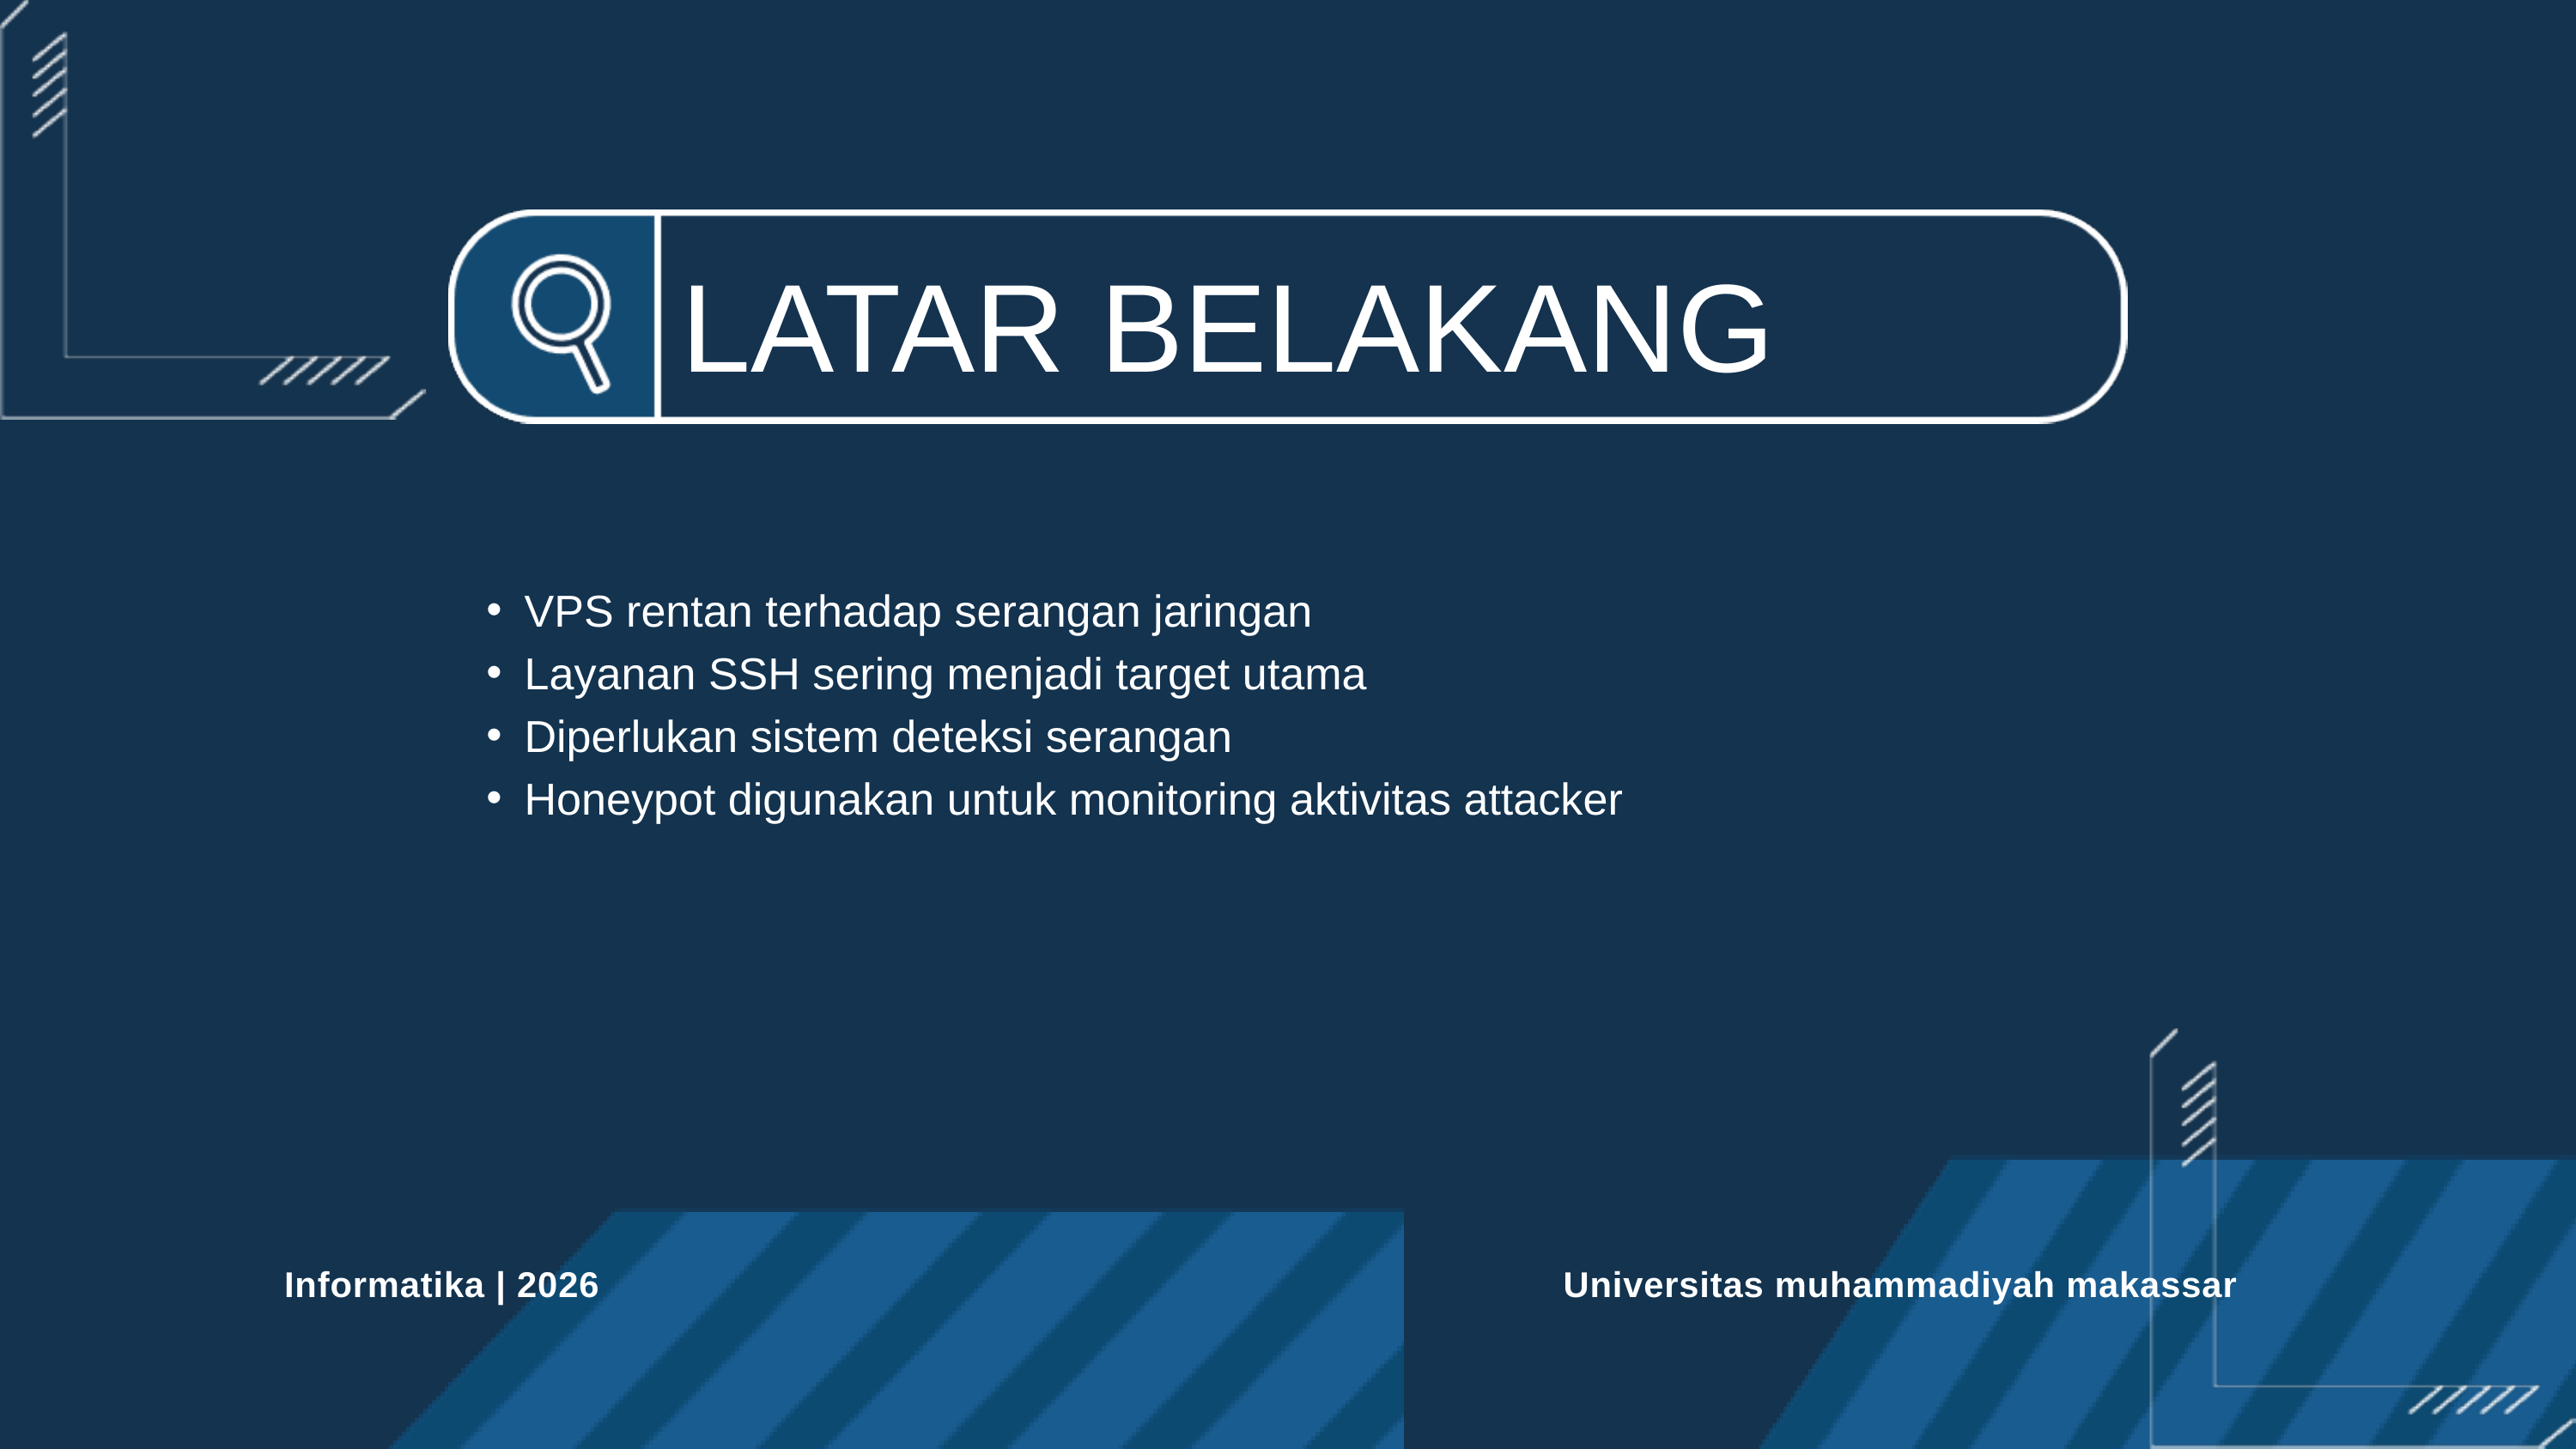

LATAR BELAKANG
VPS rentan terhadap serangan jaringan
Layanan SSH sering menjadi target utama
Diperlukan sistem deteksi serangan
Honeypot digunakan untuk monitoring aktivitas attacker

Informatika | 2026
Universitas muhammadiyah makassar